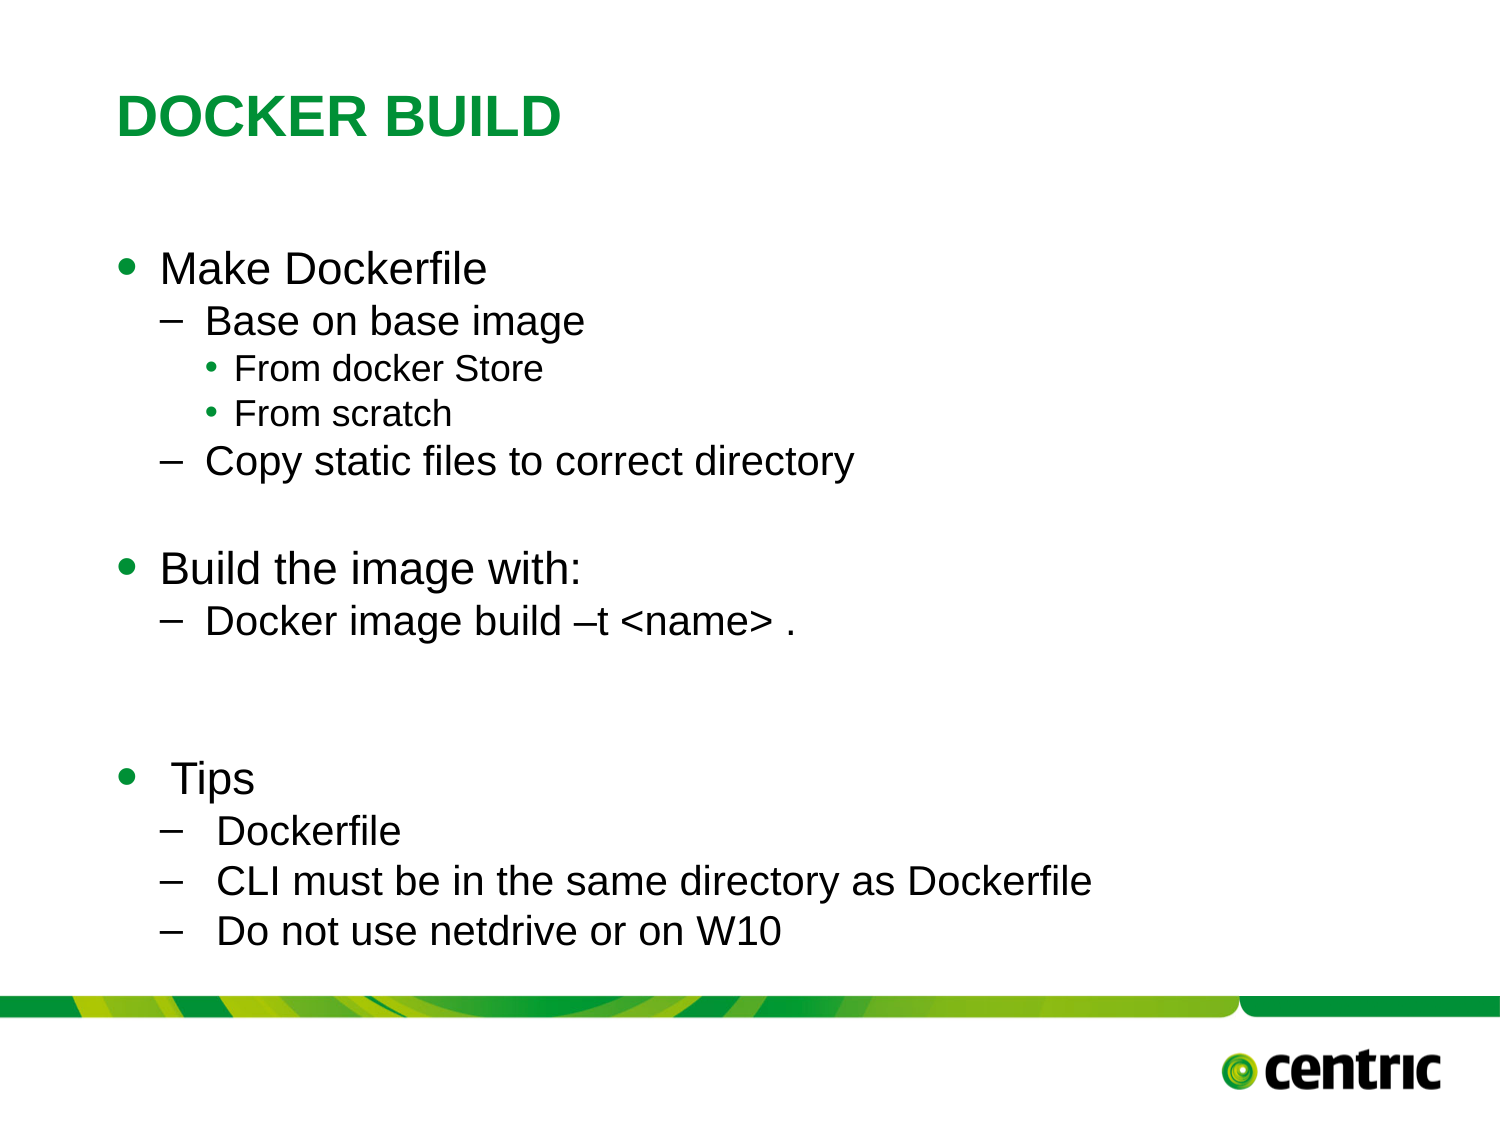

# DOCKER BUILD
Make Dockerfile
Base on base image
From docker Store
From scratch
Copy static files to correct directory

Build the image with:
Docker image build –t <name> .

Tips
Dockerfile
CLI must be in the same directory as Dockerfile
Do not use netdrive or on W10

TITLE PRESENTATION
Versie 0.8 - 16 september 2017